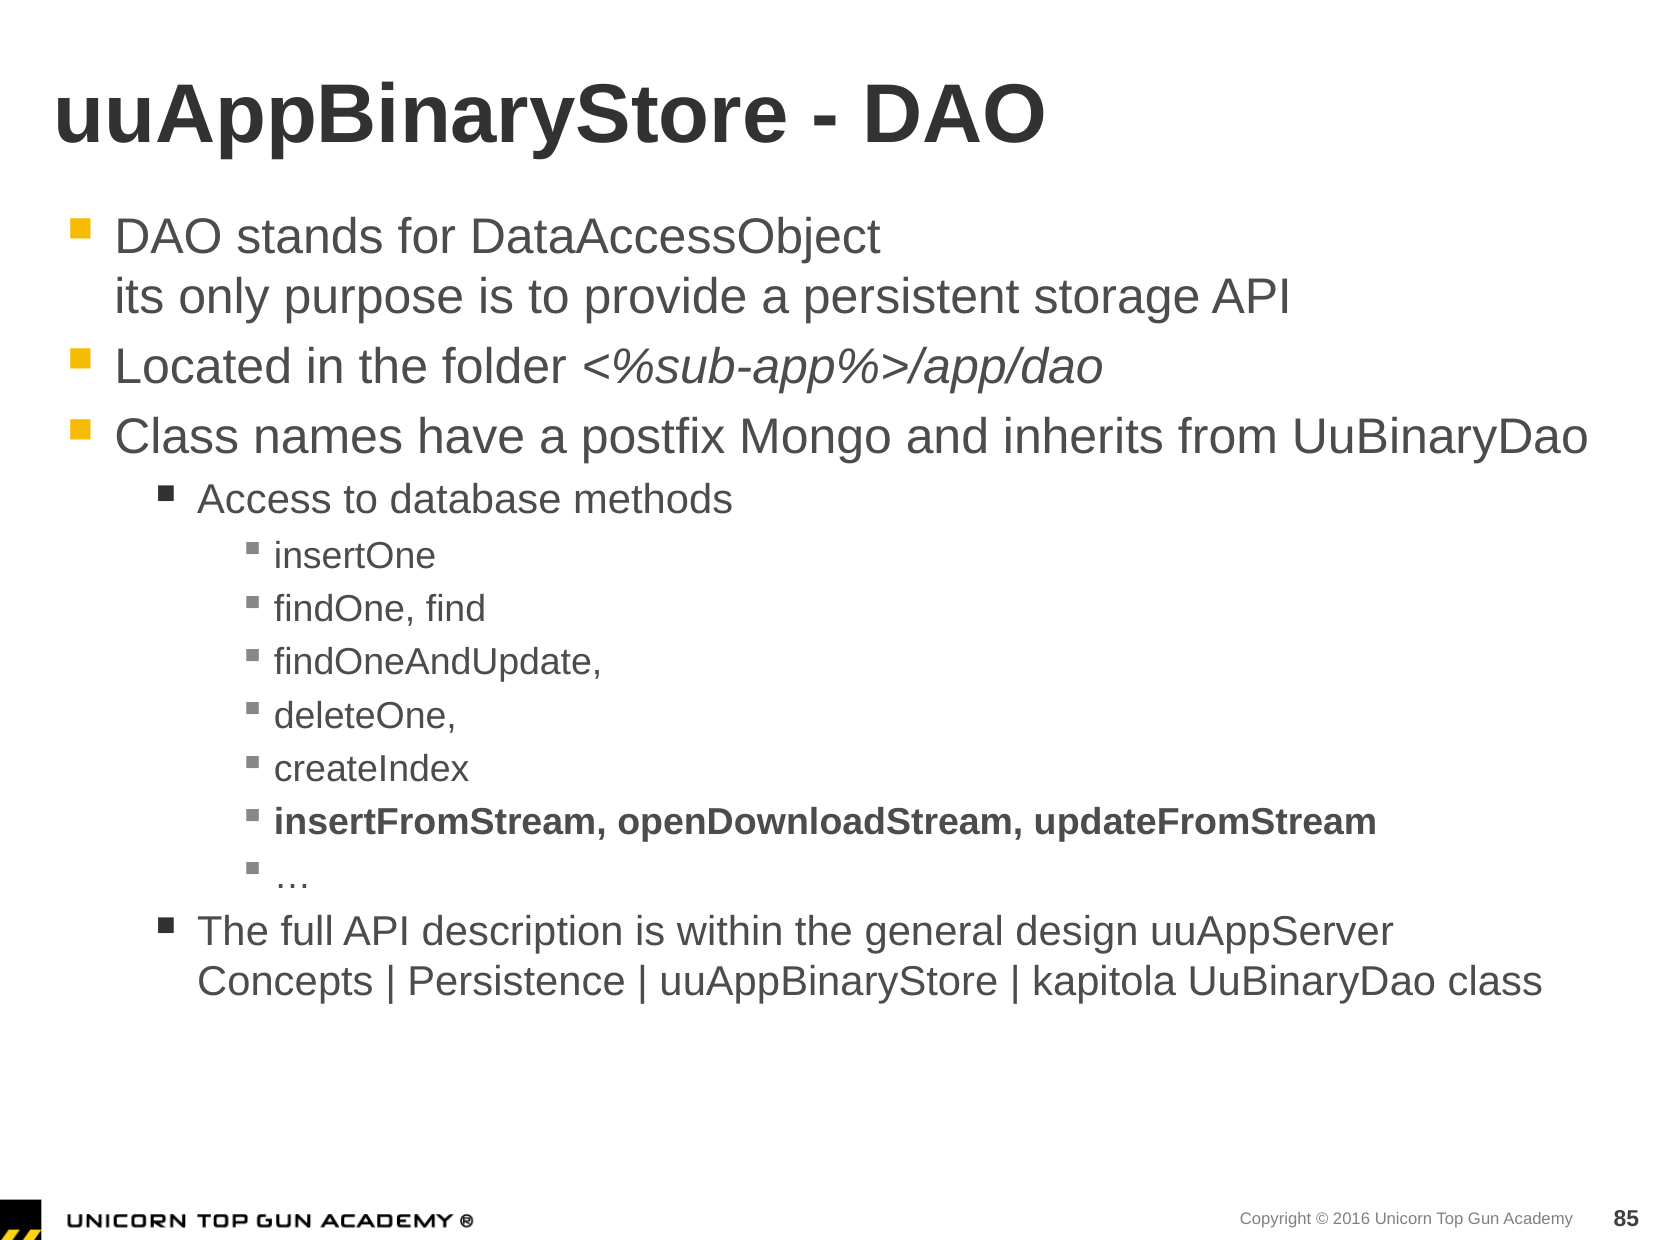

# uuAppBinaryStore - DAO
DAO stands for DataAccessObject
its only purpose is to provide a persistent storage API
Located in the folder <%sub-app%>/app/dao
Class names have a postfix Mongo and inherits from UuBinaryDao
Access to database methods
insertOne
findOne, find
findOneAndUpdate,
deleteOne,
createIndex
insertFromStream, openDownloadStream, updateFromStream
…
The full API description is within the general design uuAppServer
Concepts | Persistence | uuAppBinaryStore | kapitola UuBinaryDao class
85
Copyright © 2016 Unicorn Top Gun Academy